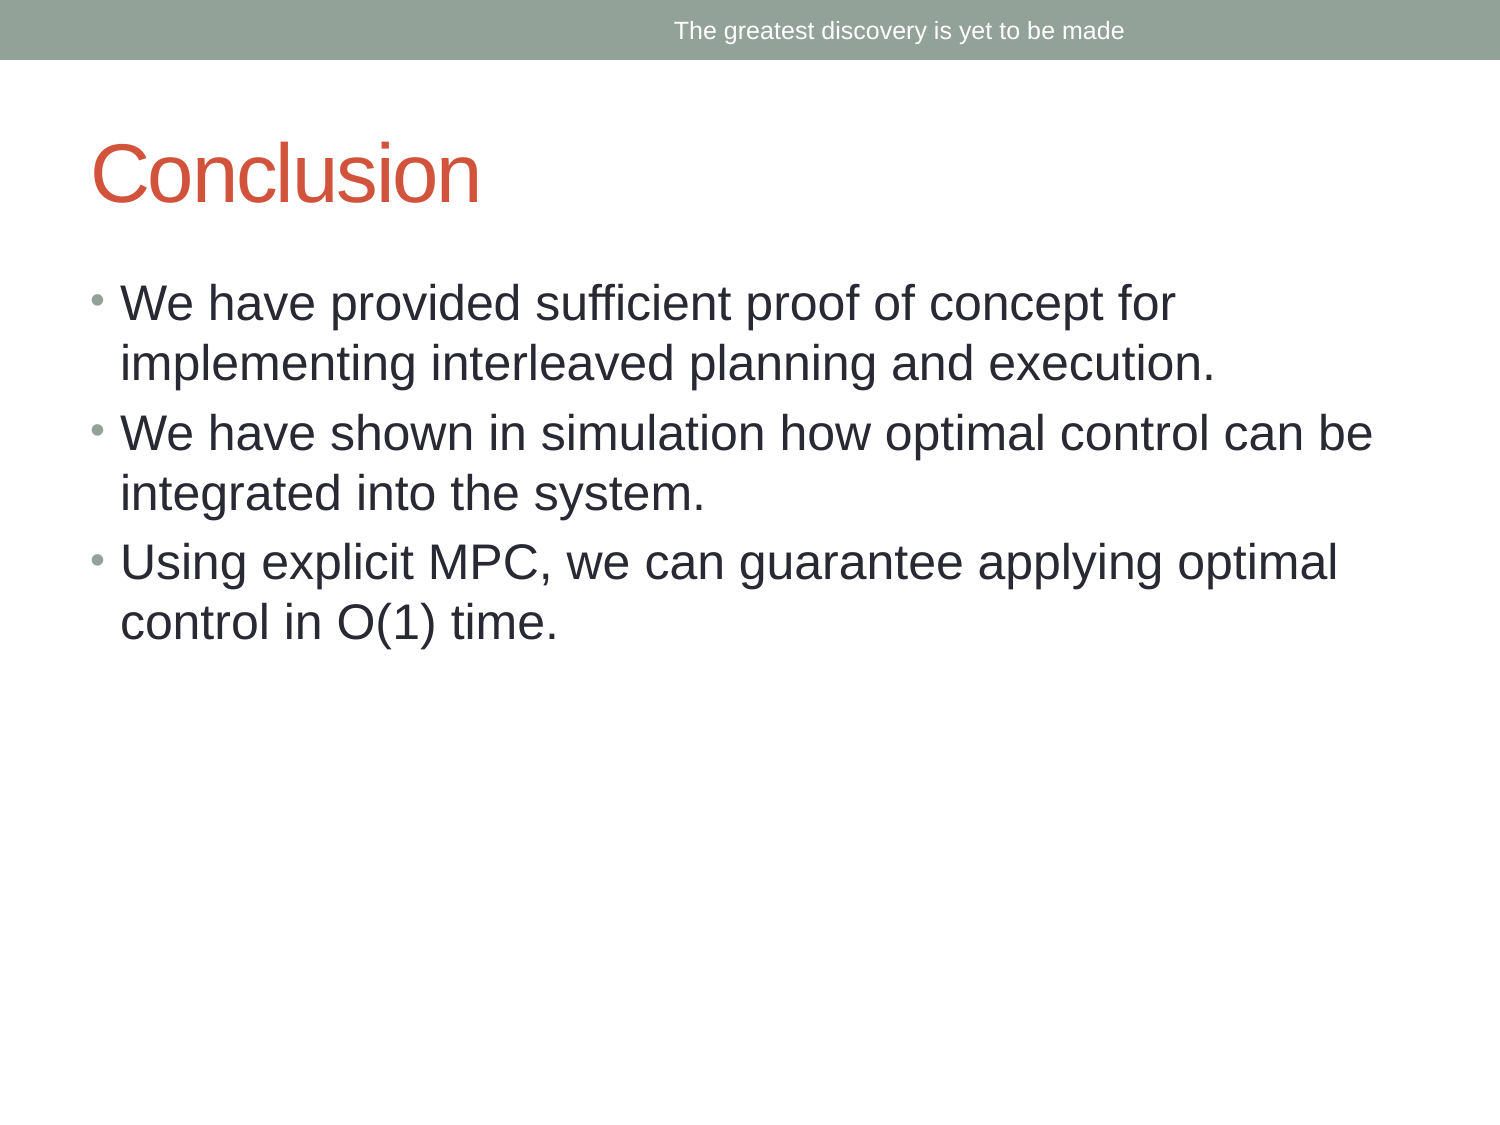

The greatest discovery is yet to be made
# Conclusion
We have provided sufficient proof of concept for implementing interleaved planning and execution.
We have shown in simulation how optimal control can be integrated into the system.
Using explicit MPC, we can guarantee applying optimal control in O(1) time.